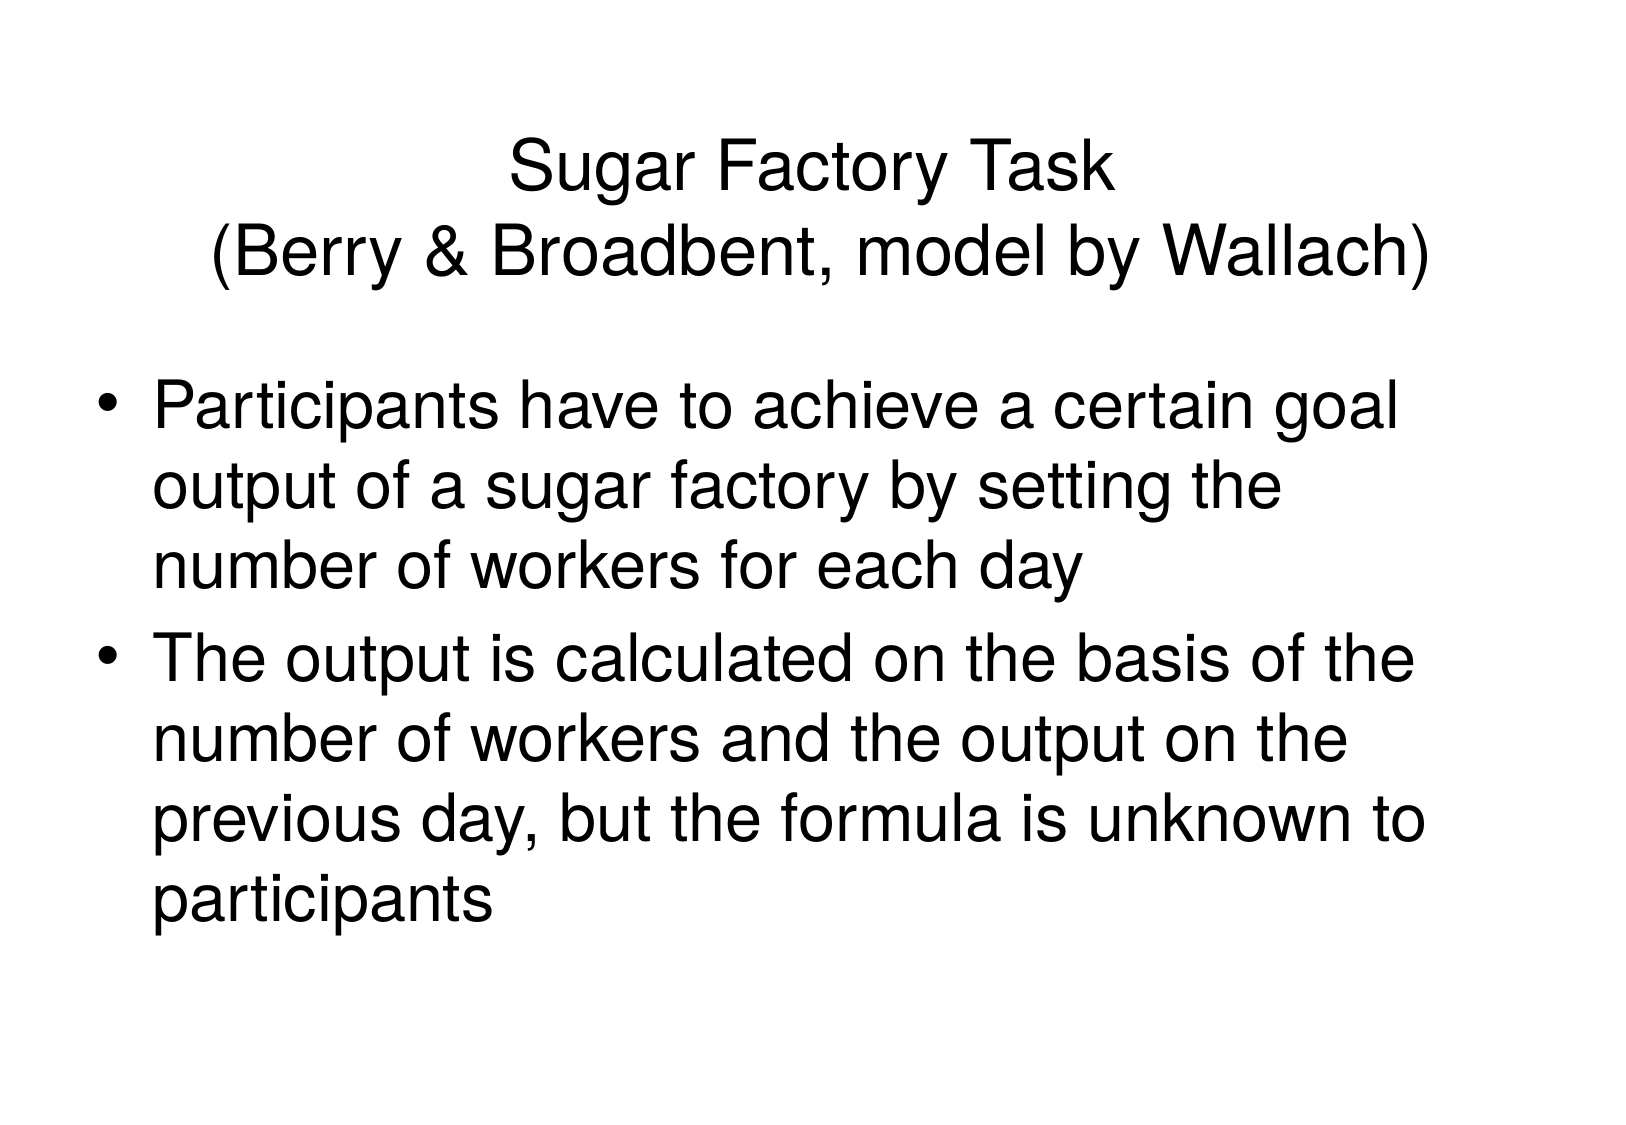

# Sugar Factory Task (Berry & Broadbent, model by Wallach)
Participants have to achieve a certain goal output of a sugar factory by setting the number of workers for each day
The output is calculated on the basis of the number of workers and the output on the previous day, but the formula is unknown to participants